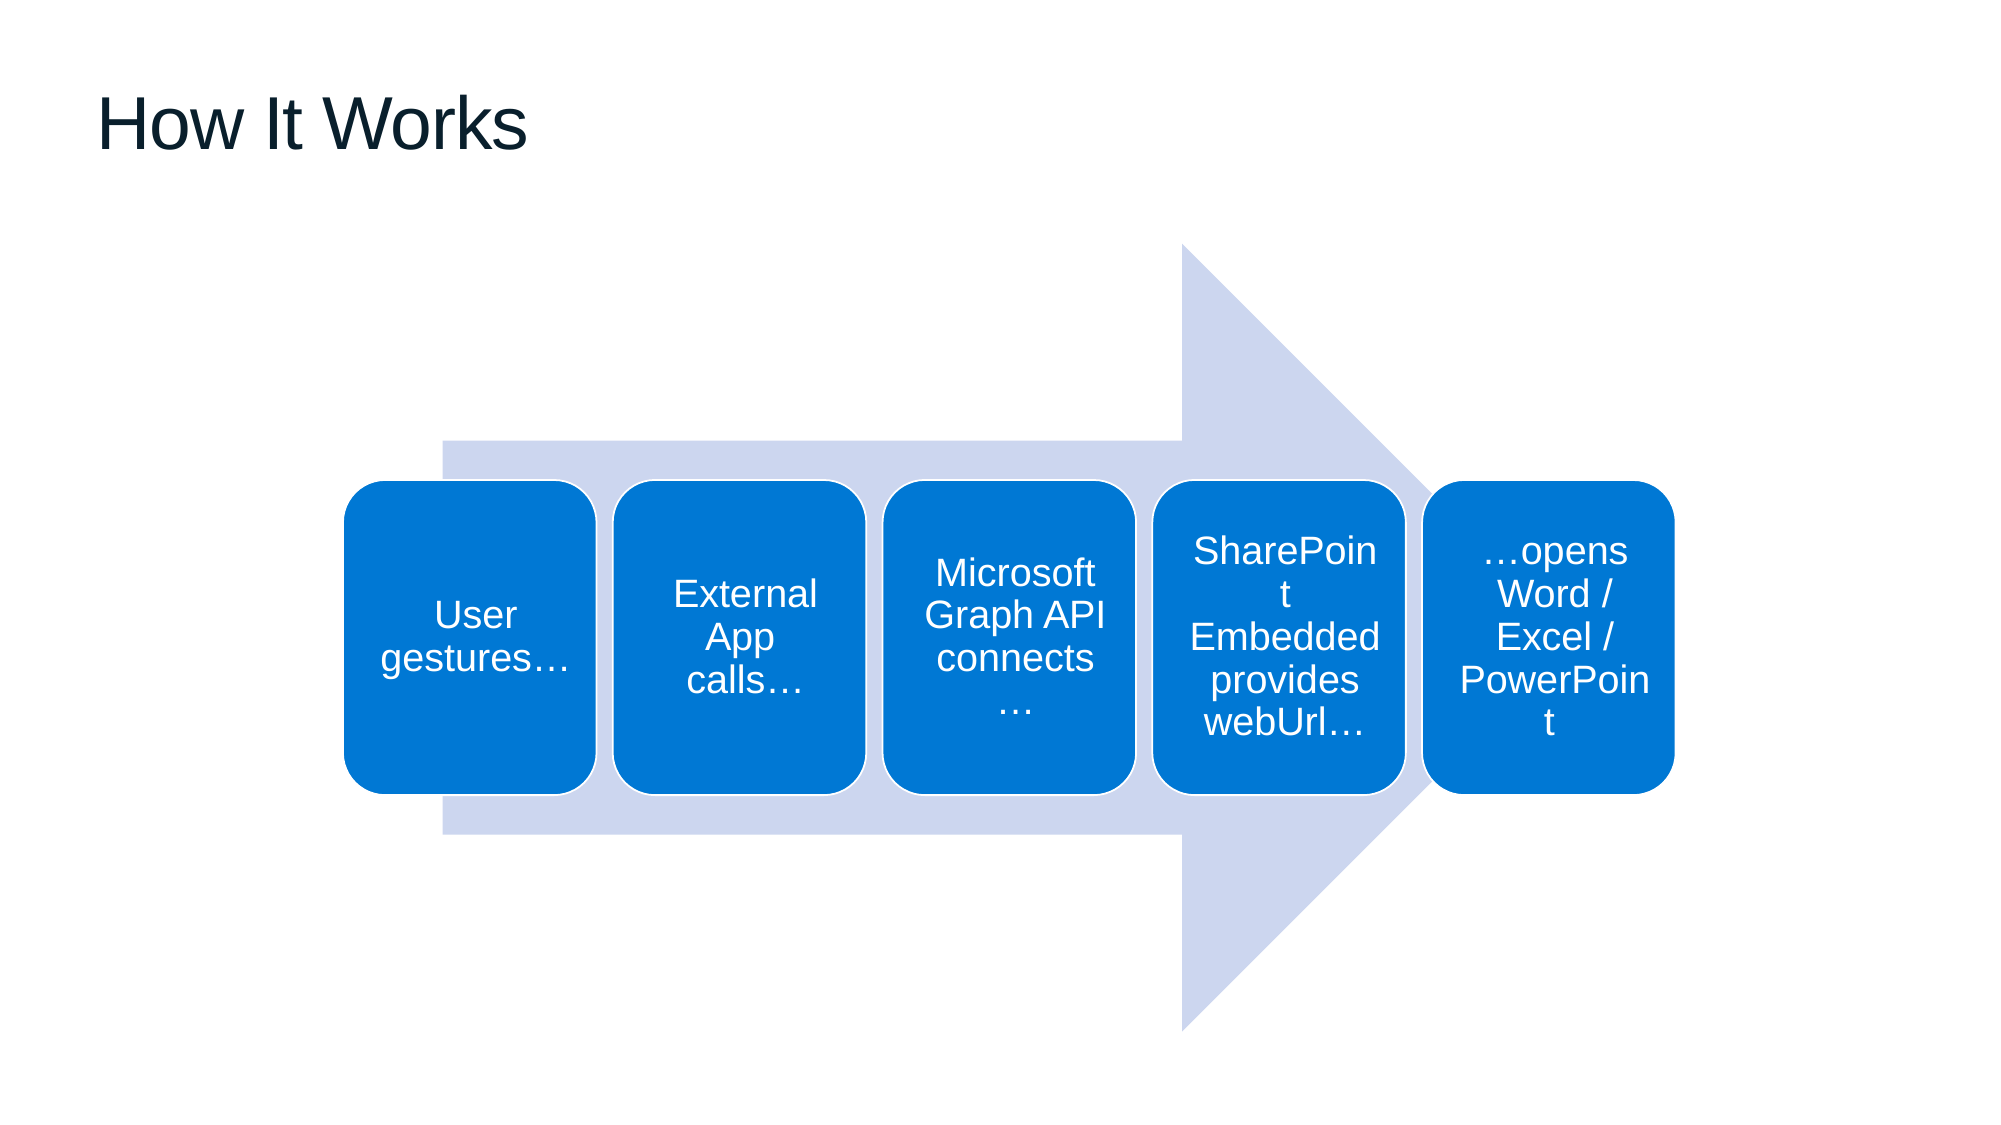

# How It Works
User gestures…
External App
calls…
Microsoft Graph API connects…
SharePoint Embedded provides webUrl…
…opens Word / Excel / PowerPoint